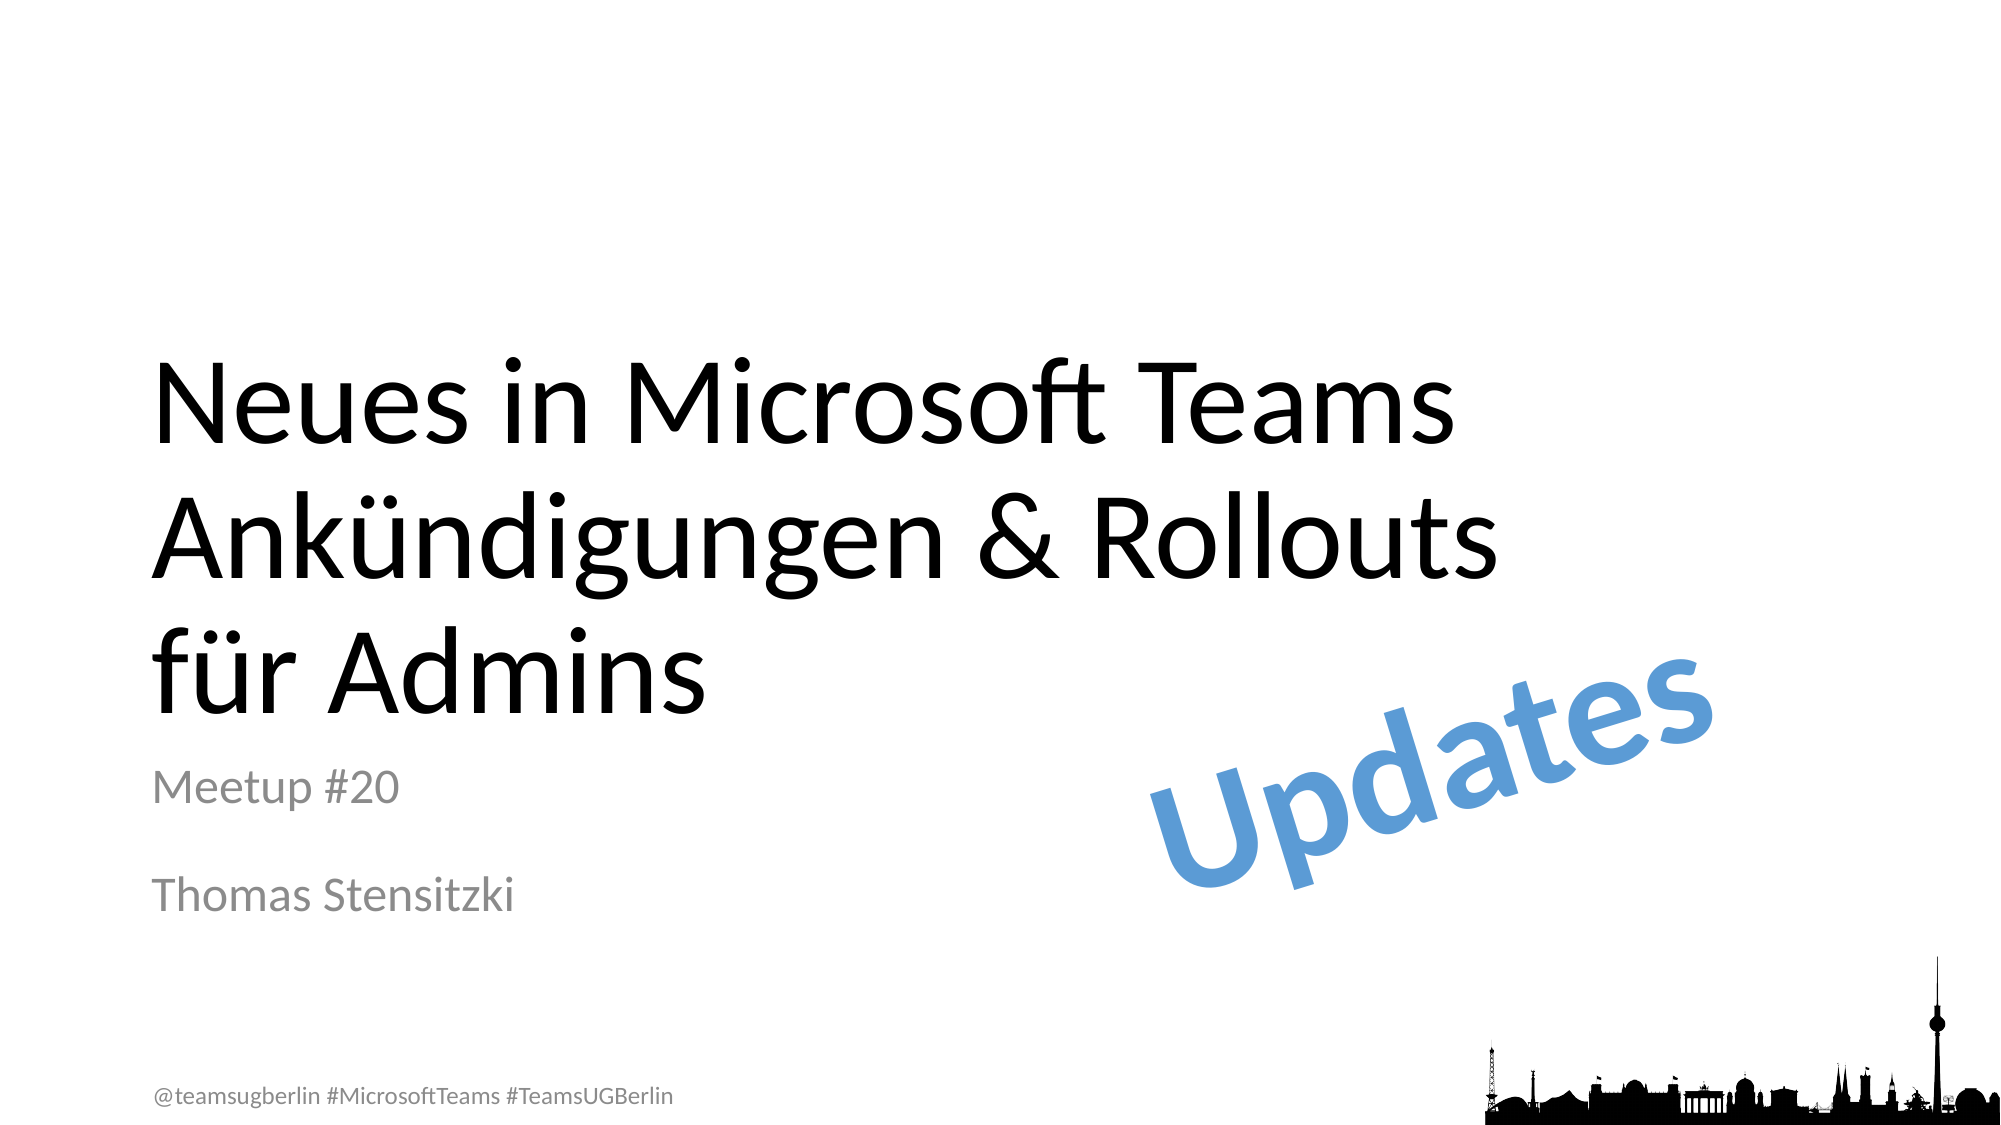

# Neues in Microsoft Teams Ankündigungen & Rollouts für Admins
Updates
Meetup #20
Thomas Stensitzki